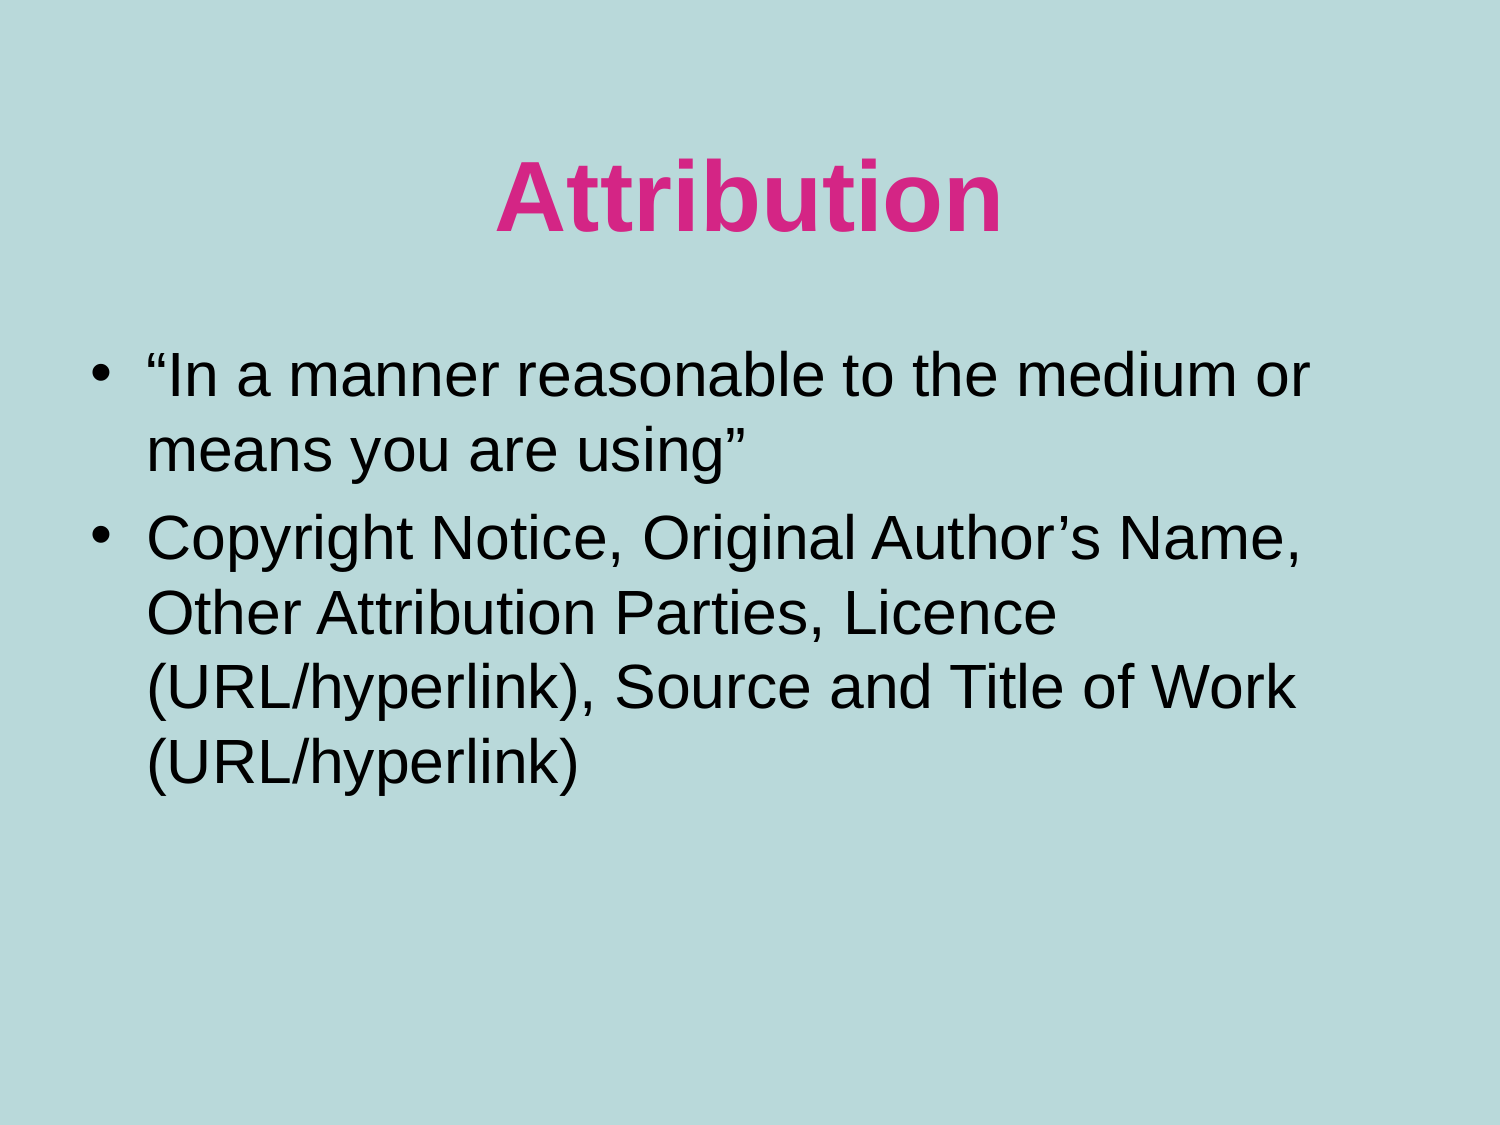

# Attribution
“In a manner reasonable to the medium or means you are using”
Copyright Notice, Original Author’s Name, Other Attribution Parties, Licence (URL/hyperlink), Source and Title of Work (URL/hyperlink)